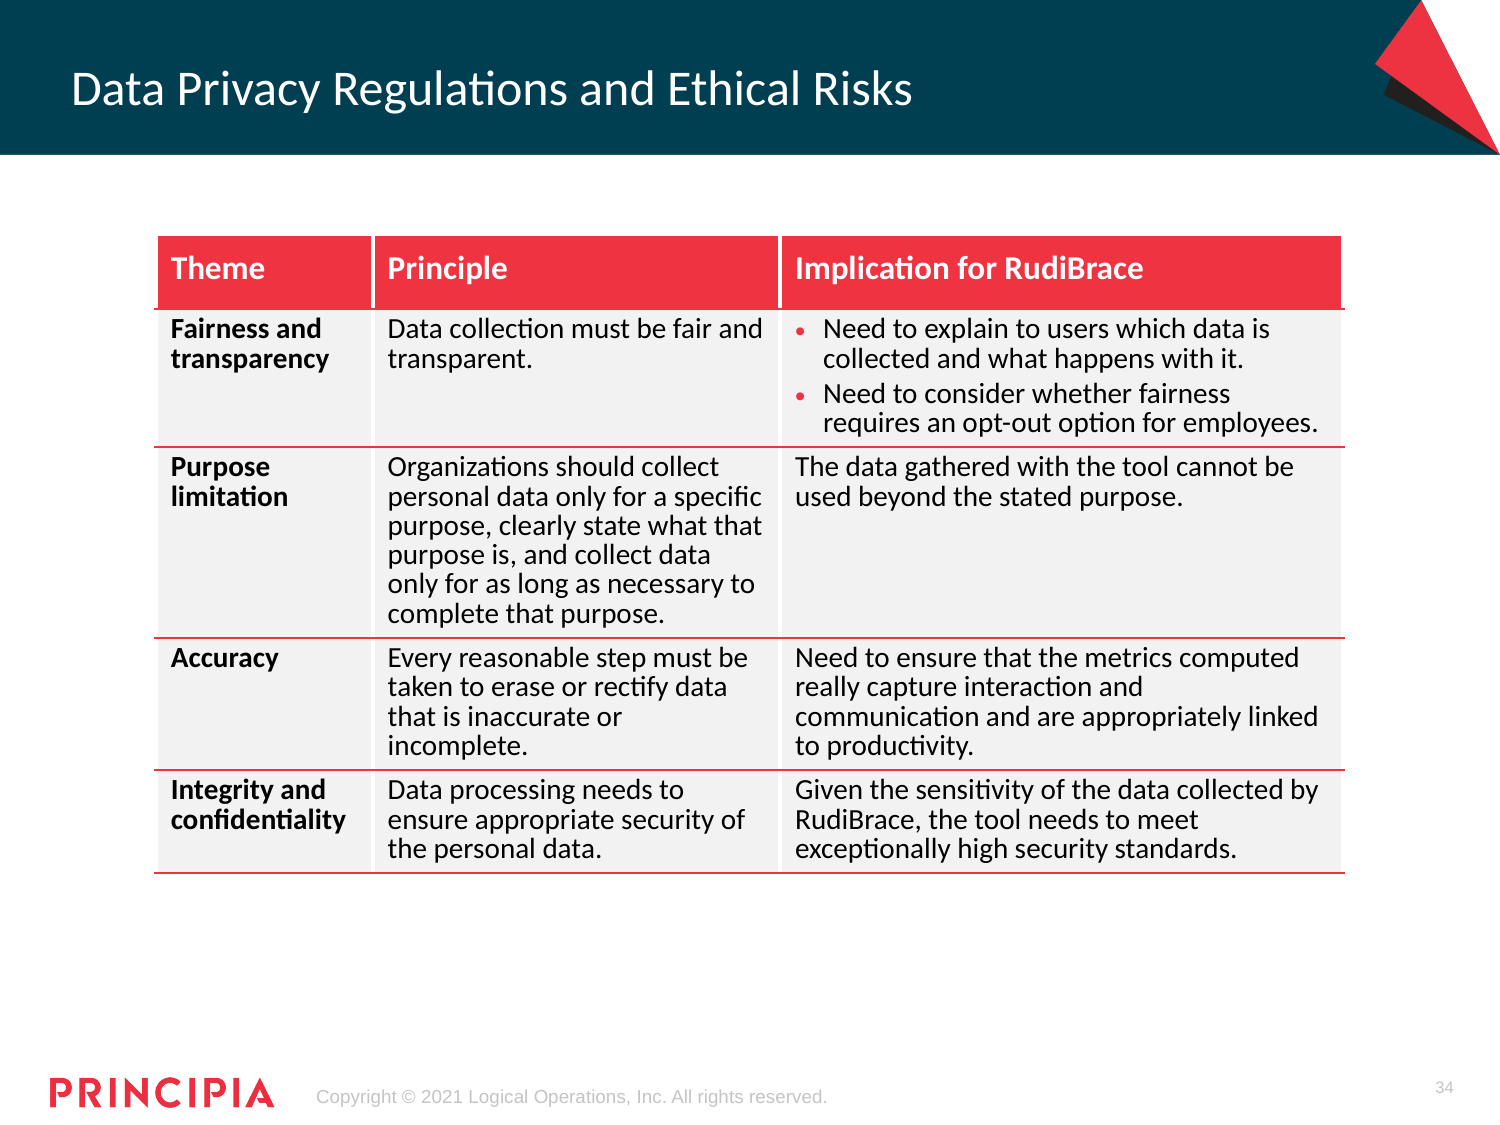

# Data Privacy Regulations and Ethical Risks
| Theme | Principle | Implication for RudiBrace |
| --- | --- | --- |
| Fairness and transparency | Data collection must be fair and transparent. | Need to explain to users which data is collected and what happens with it. Need to consider whether fairness requires an opt-out option for employees. |
| Purpose limitation | Organizations should collect personal data only for a specific purpose, clearly state what that purpose is, and collect data only for as long as necessary to complete that purpose. | The data gathered with the tool cannot be used beyond the stated purpose. |
| Accuracy | Every reasonable step must be taken to erase or rectify data that is inaccurate or incomplete. | Need to ensure that the metrics computed really capture interaction and communication and are appropriately linked to productivity. |
| Integrity and confidentiality | Data processing needs to ensure appropriate security of the personal data. | Given the sensitivity of the data collected by RudiBrace, the tool needs to meet exceptionally high security standards. |
34